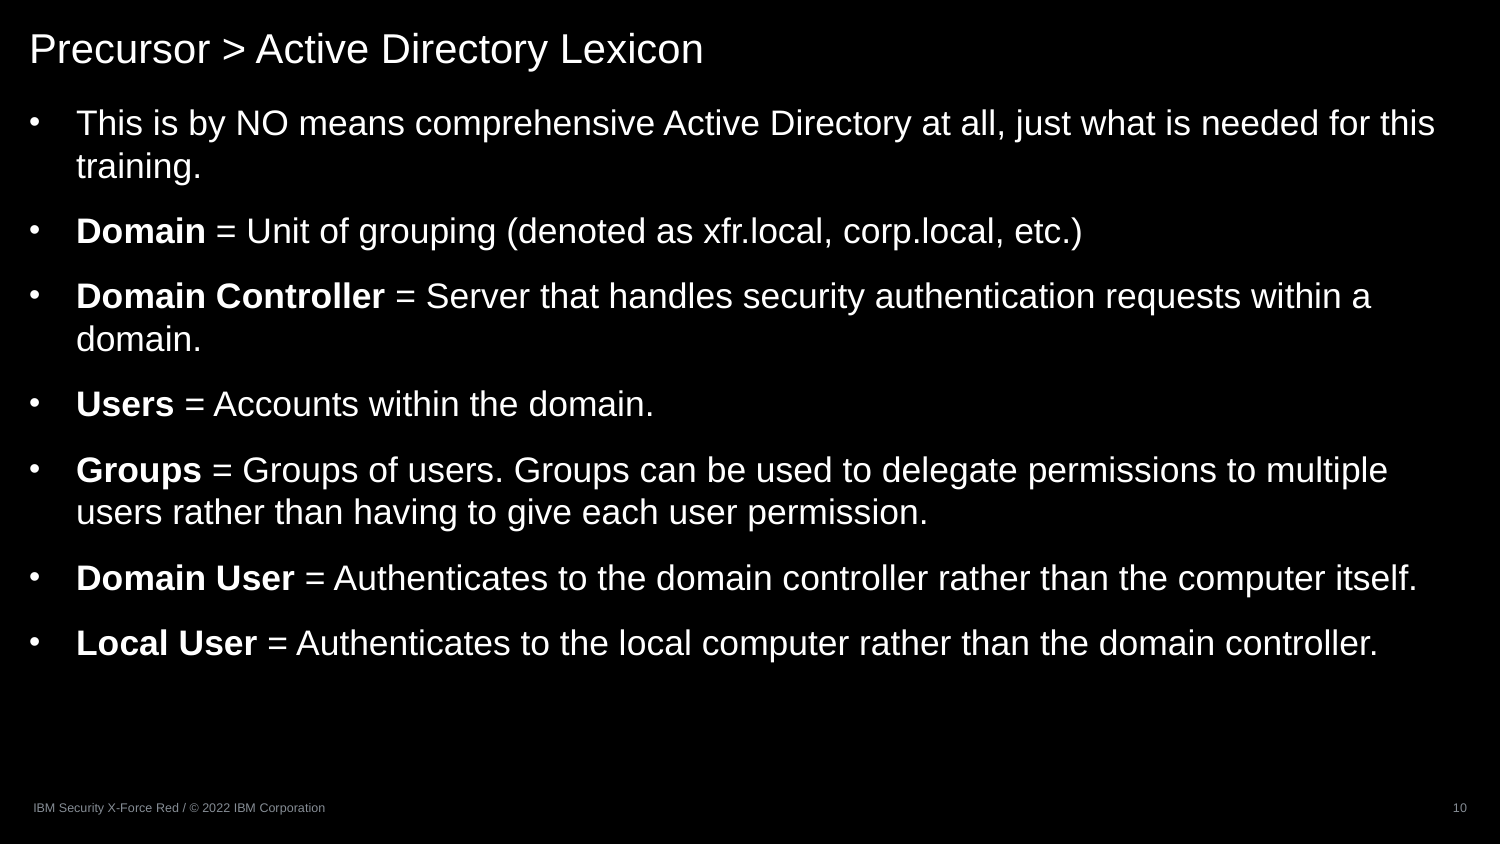

# Precursor > Active Directory Lexicon
This is by NO means comprehensive Active Directory at all, just what is needed for this training.
Domain = Unit of grouping (denoted as xfr.local, corp.local, etc.)
Domain Controller = Server that handles security authentication requests within a domain.
Users = Accounts within the domain.
Groups = Groups of users. Groups can be used to delegate permissions to multiple users rather than having to give each user permission.
Domain User = Authenticates to the domain controller rather than the computer itself.
Local User = Authenticates to the local computer rather than the domain controller.
IBM Security X-Force Red / © 2022 IBM Corporation
10